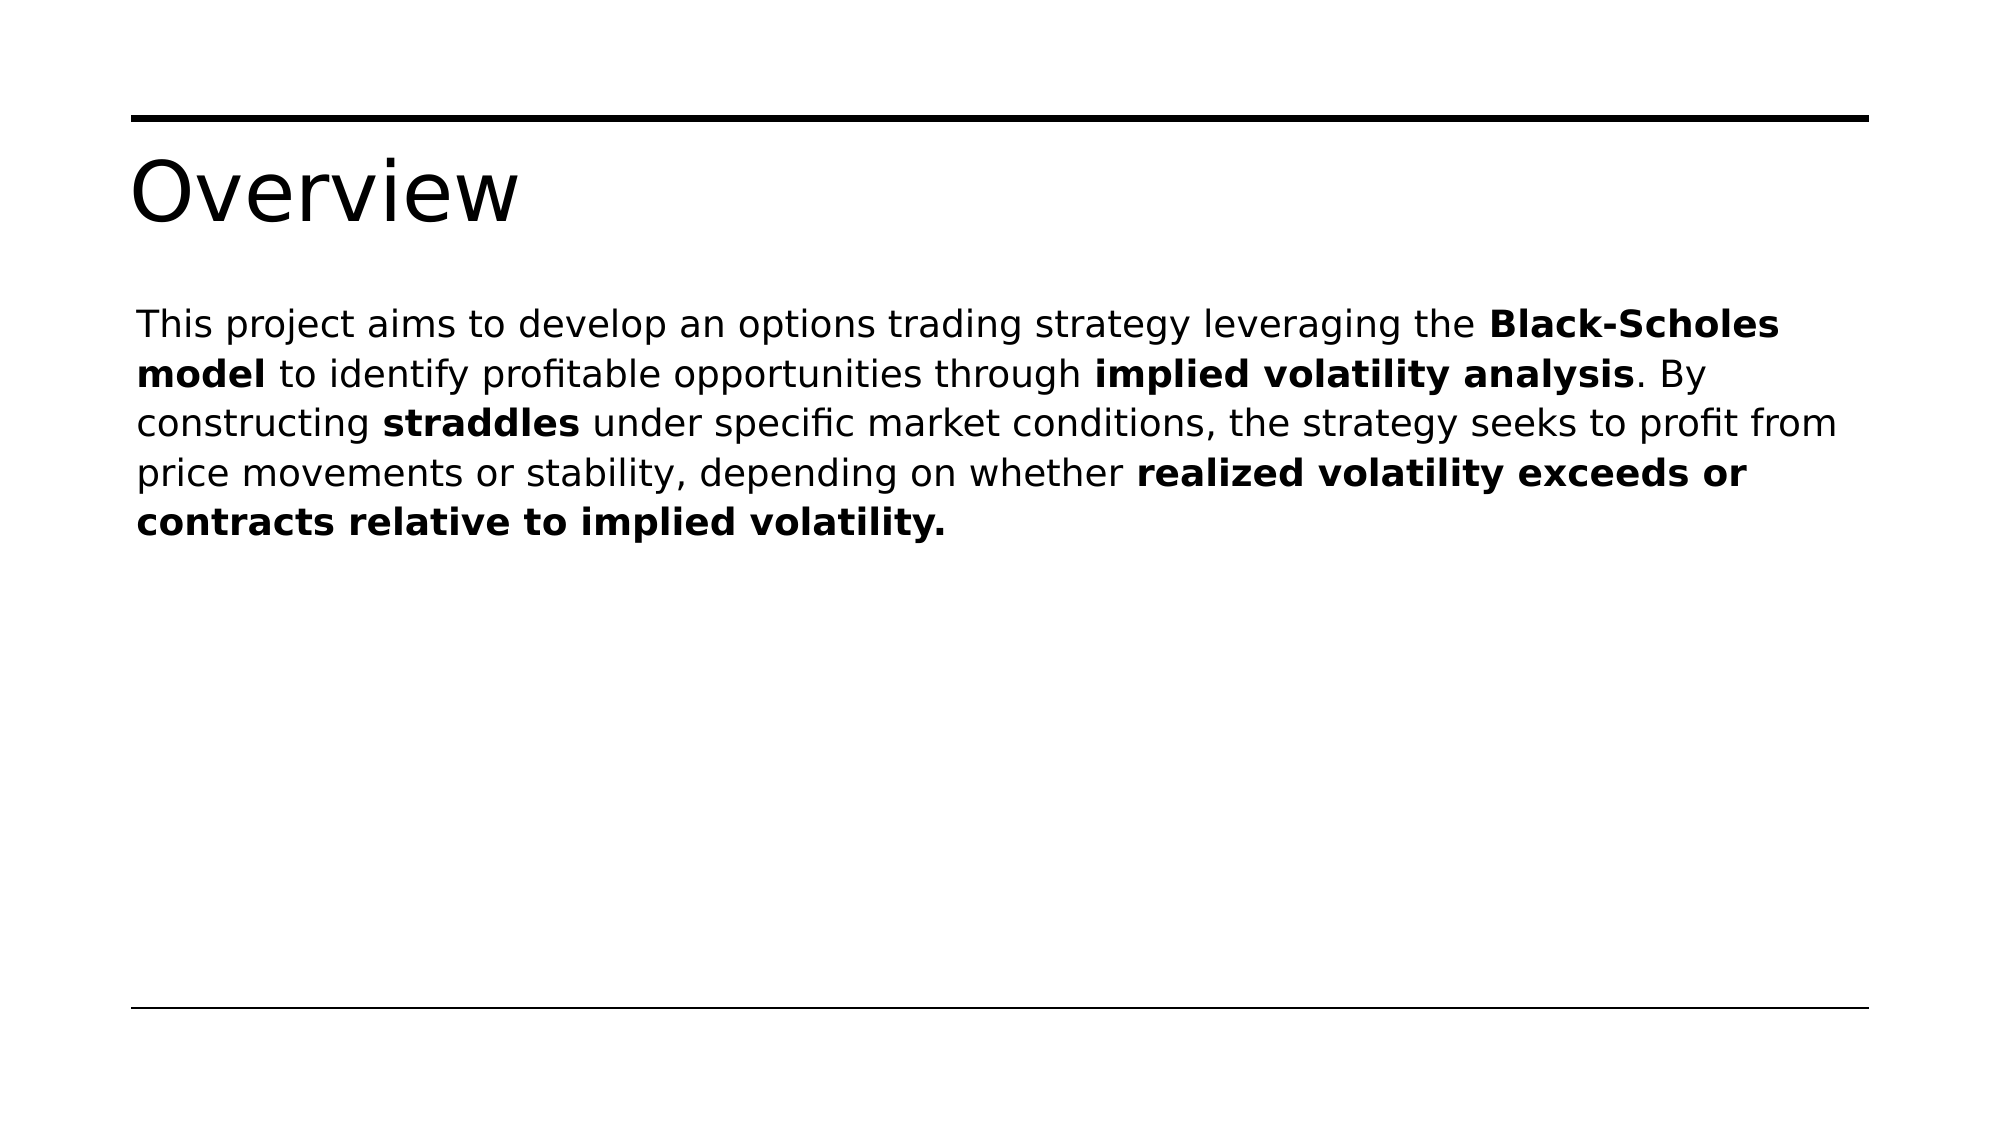

Overview
This project aims to develop an options trading strategy leveraging the Black-Scholes model to identify profitable opportunities through implied volatility analysis. By constructing straddles under specific market conditions, the strategy seeks to profit from price movements or stability, depending on whether realized volatility exceeds or contracts relative to implied volatility.